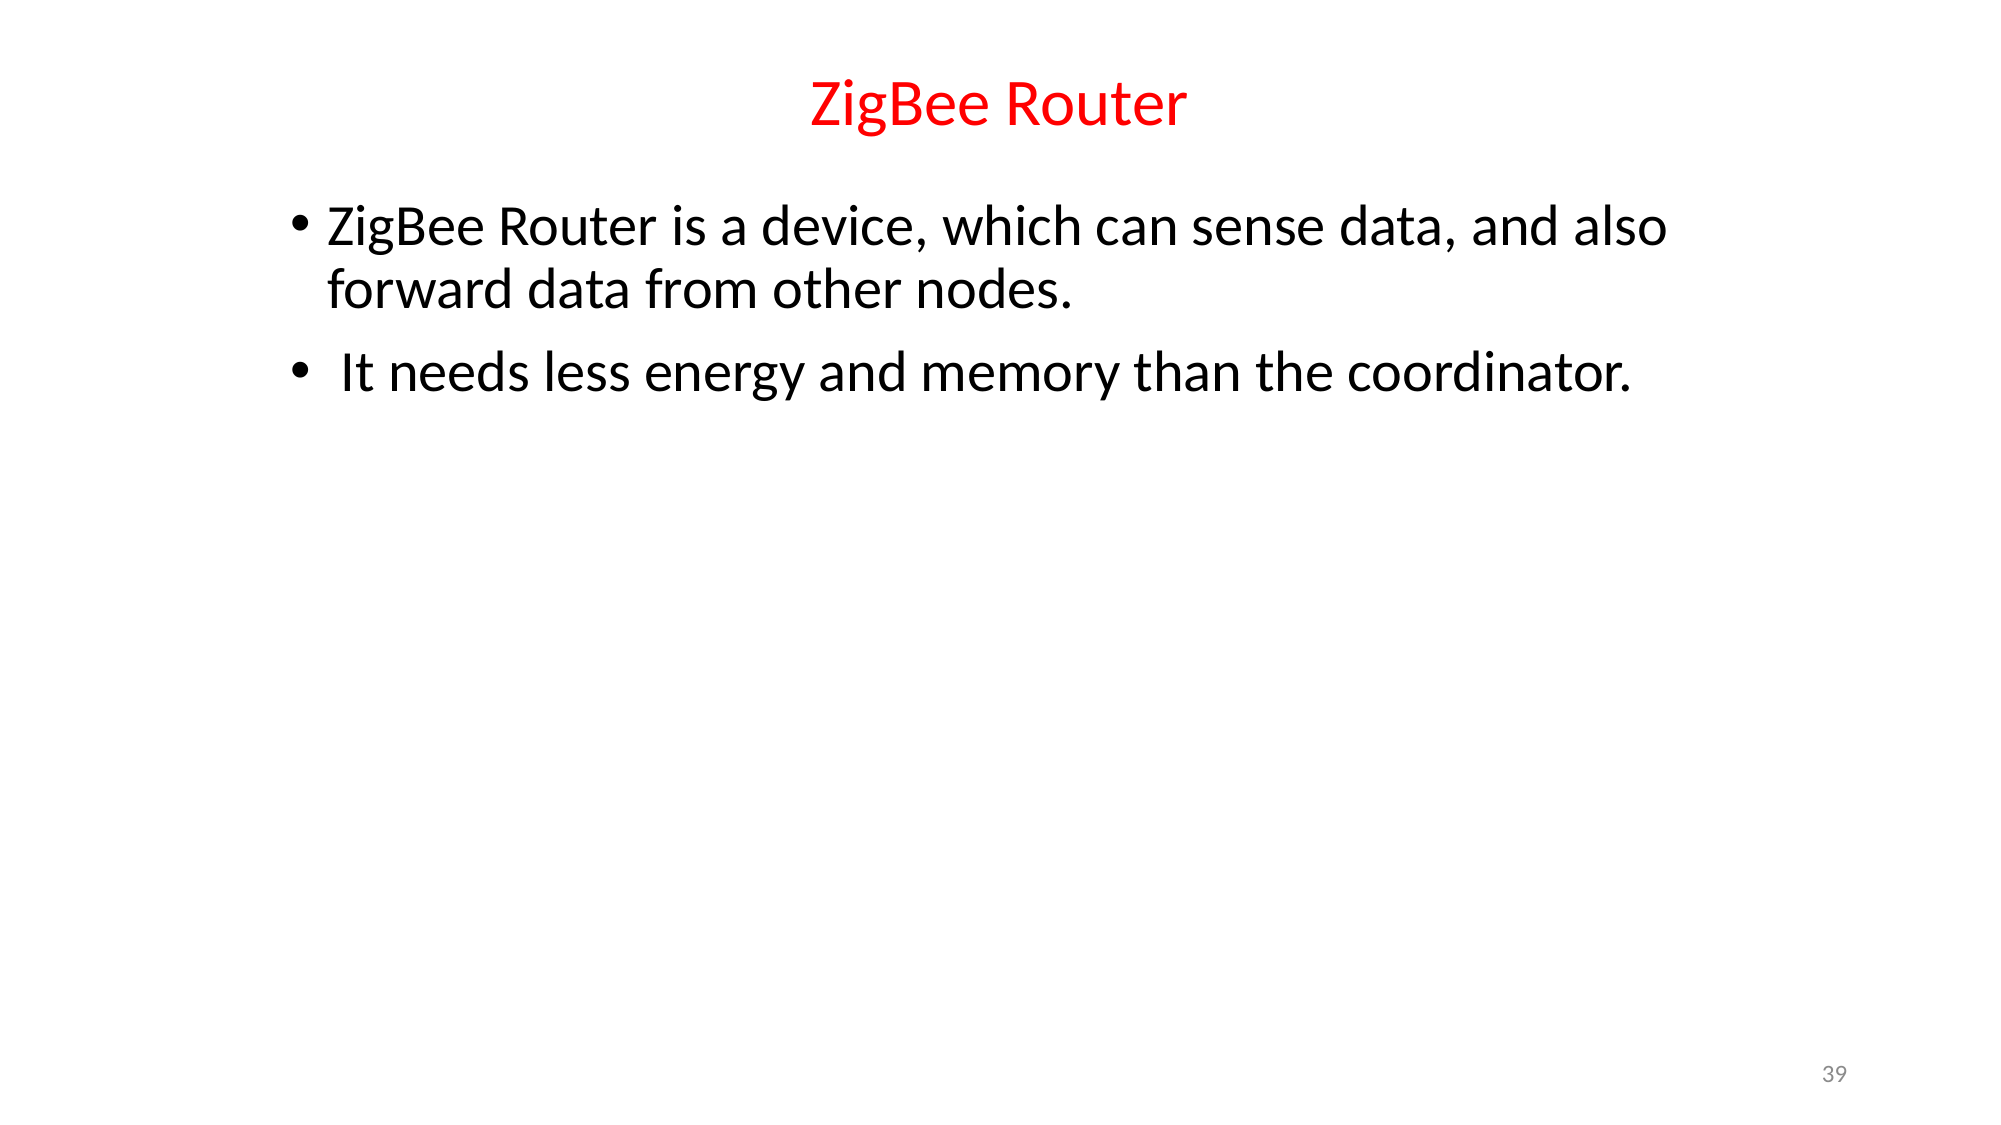

# ZigBee Router
ZigBee Router is a device, which can sense data, and also forward data from other nodes.
 It needs less energy and memory than the coordinator.

39